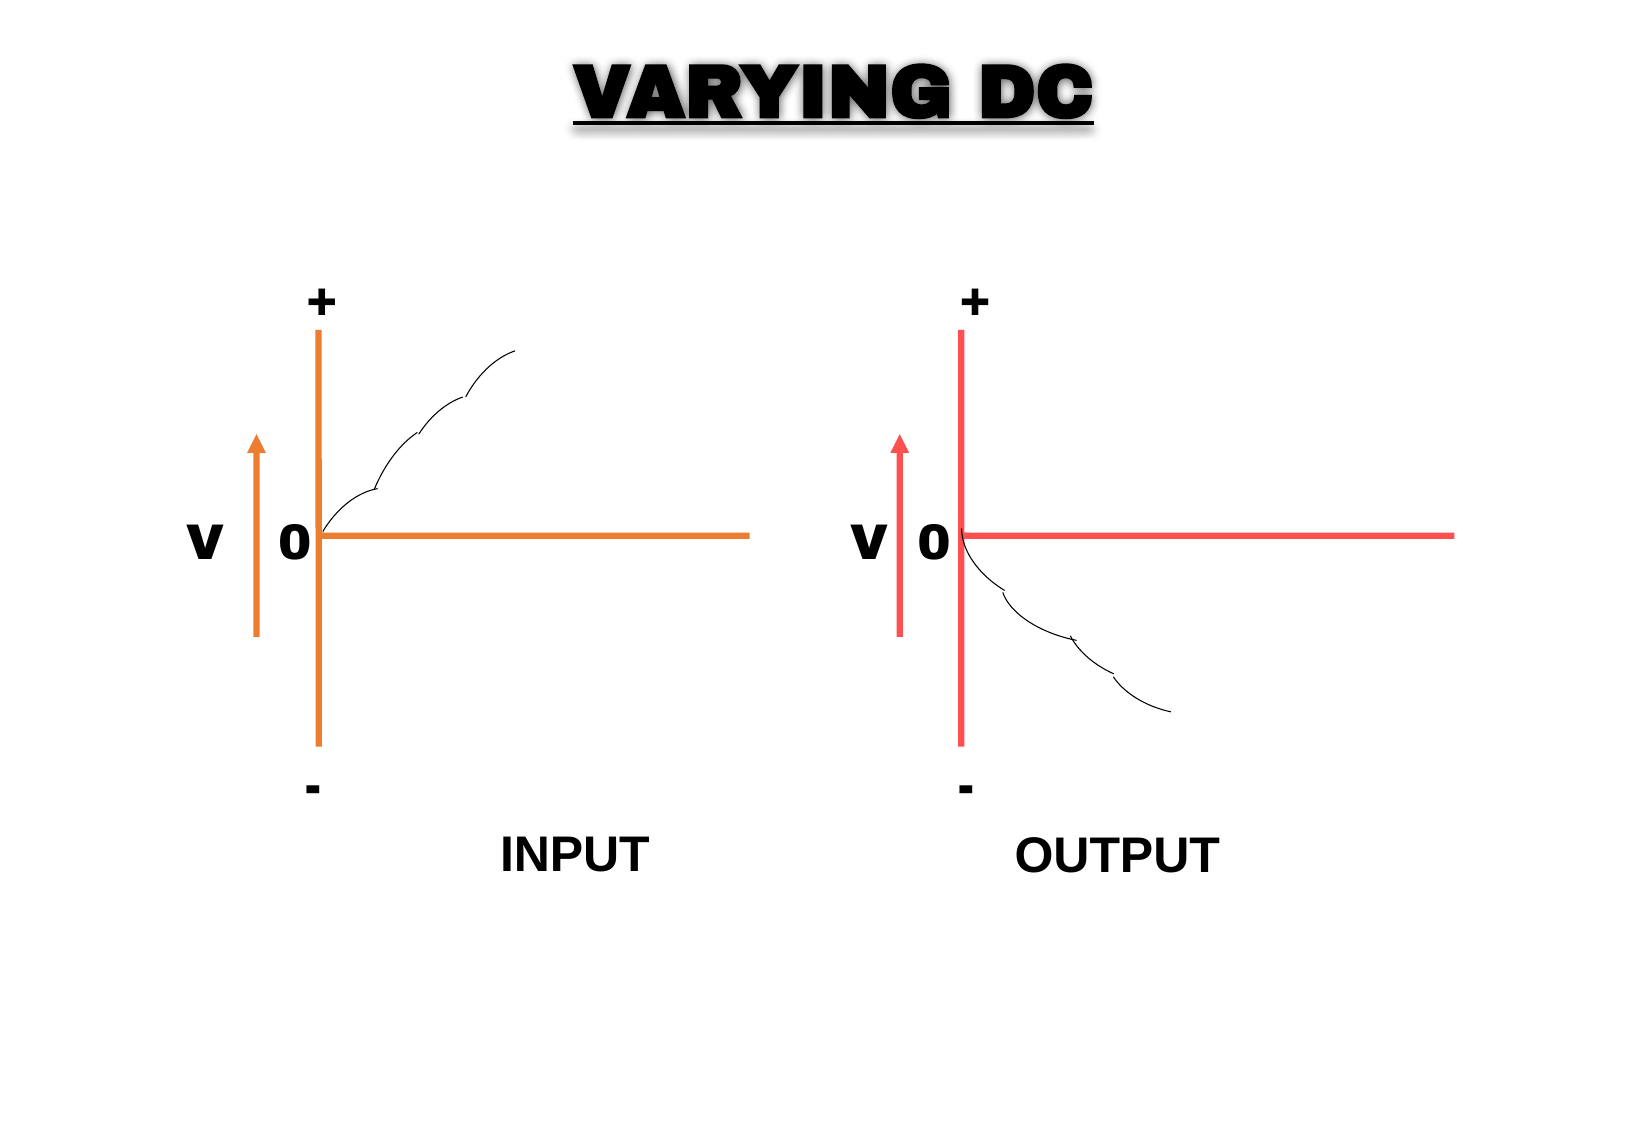

VARYING DC
+
+

V
0
V
0

-
-

INPUT
OUTPUT